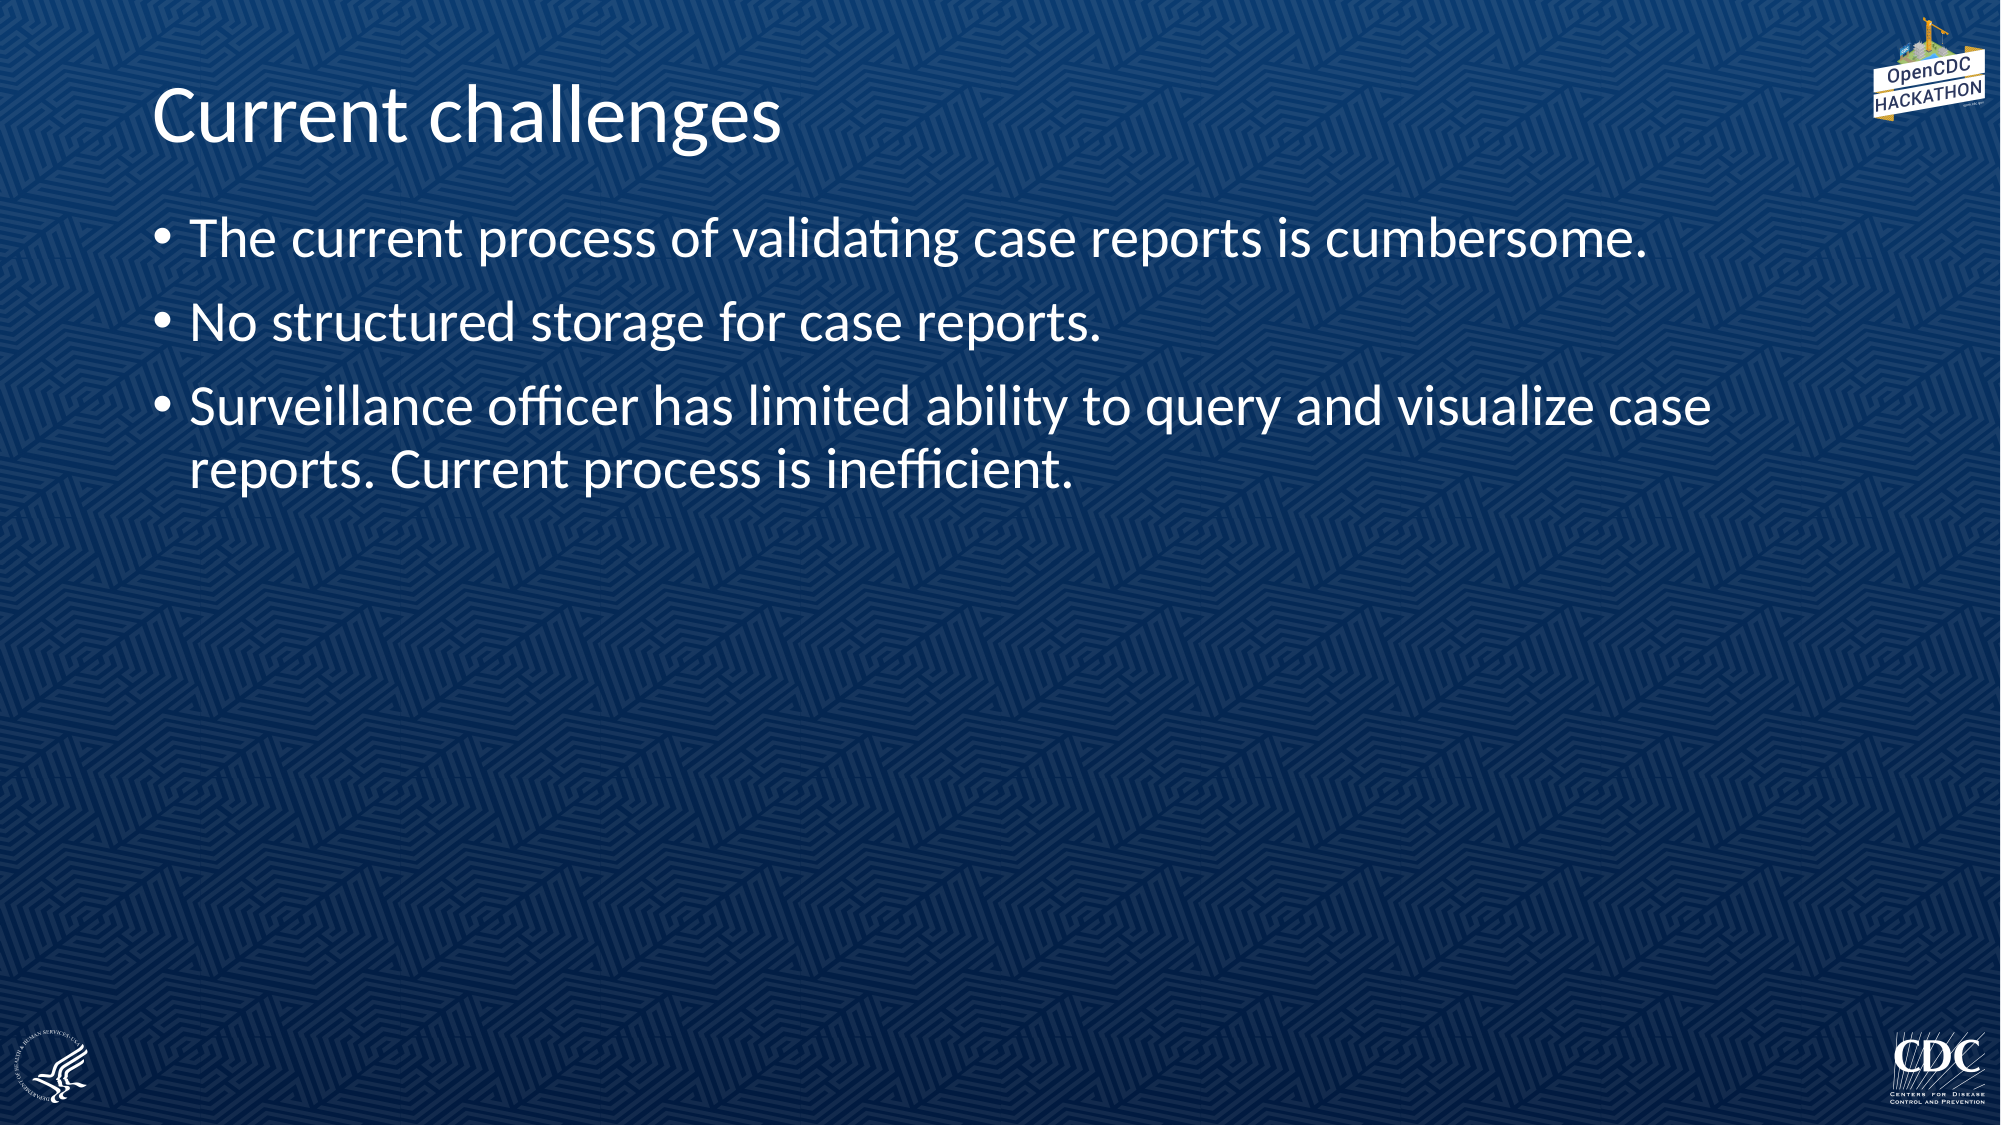

# Current challenges
The current process of validating case reports is cumbersome.
No structured storage for case reports.
Surveillance officer has limited ability to query and visualize case reports. Current process is inefficient.